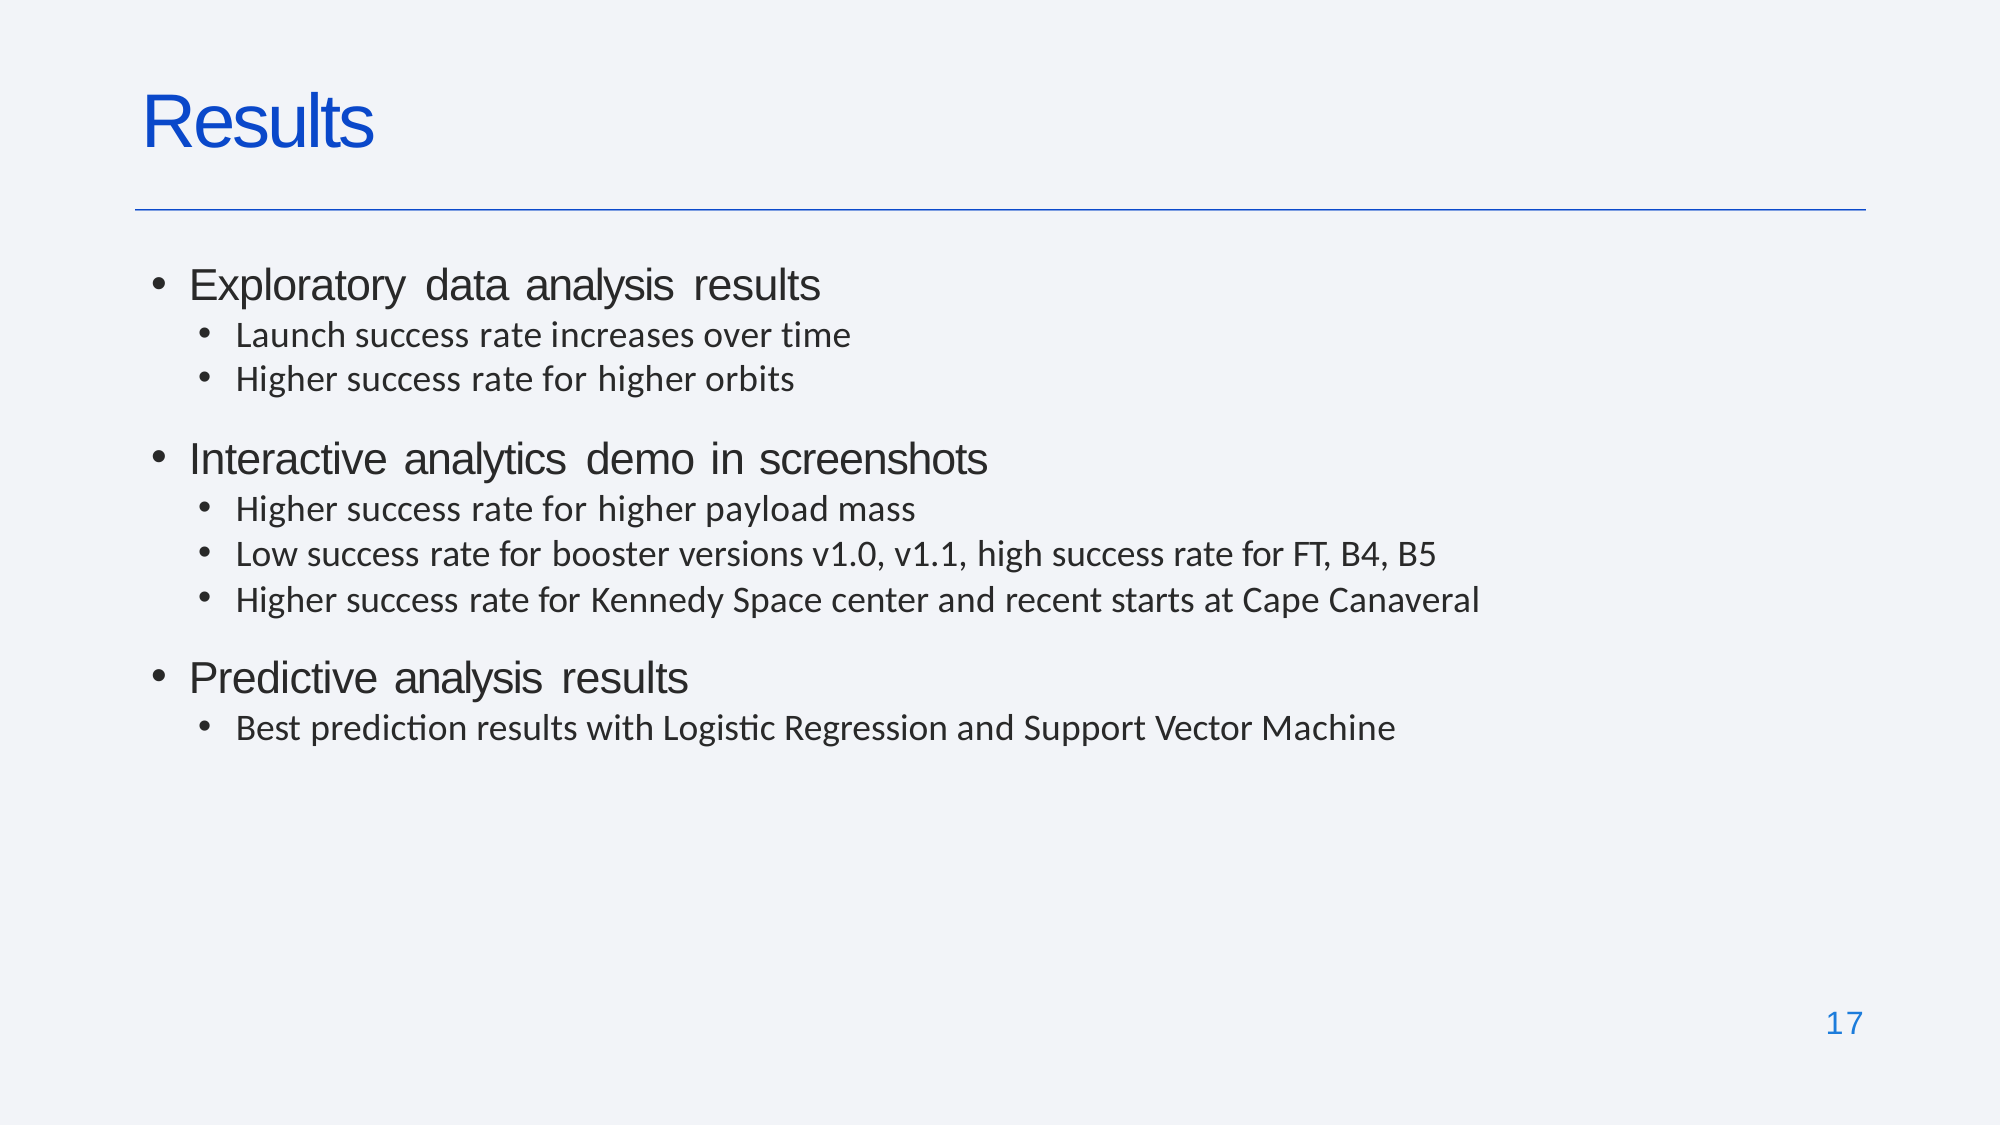

# Results
Exploratory data analysis results
Launch success rate increases over time
Higher success rate for higher orbits
Interactive analytics demo in screenshots
Higher success rate for higher payload mass
Low success rate for booster versions v1.0, v1.1, high success rate for FT, B4, B5
Higher success rate for Kennedy Space center and recent starts at Cape Canaveral
Predictive analysis results
Best prediction results with Logistic Regression and Support Vector Machine
17